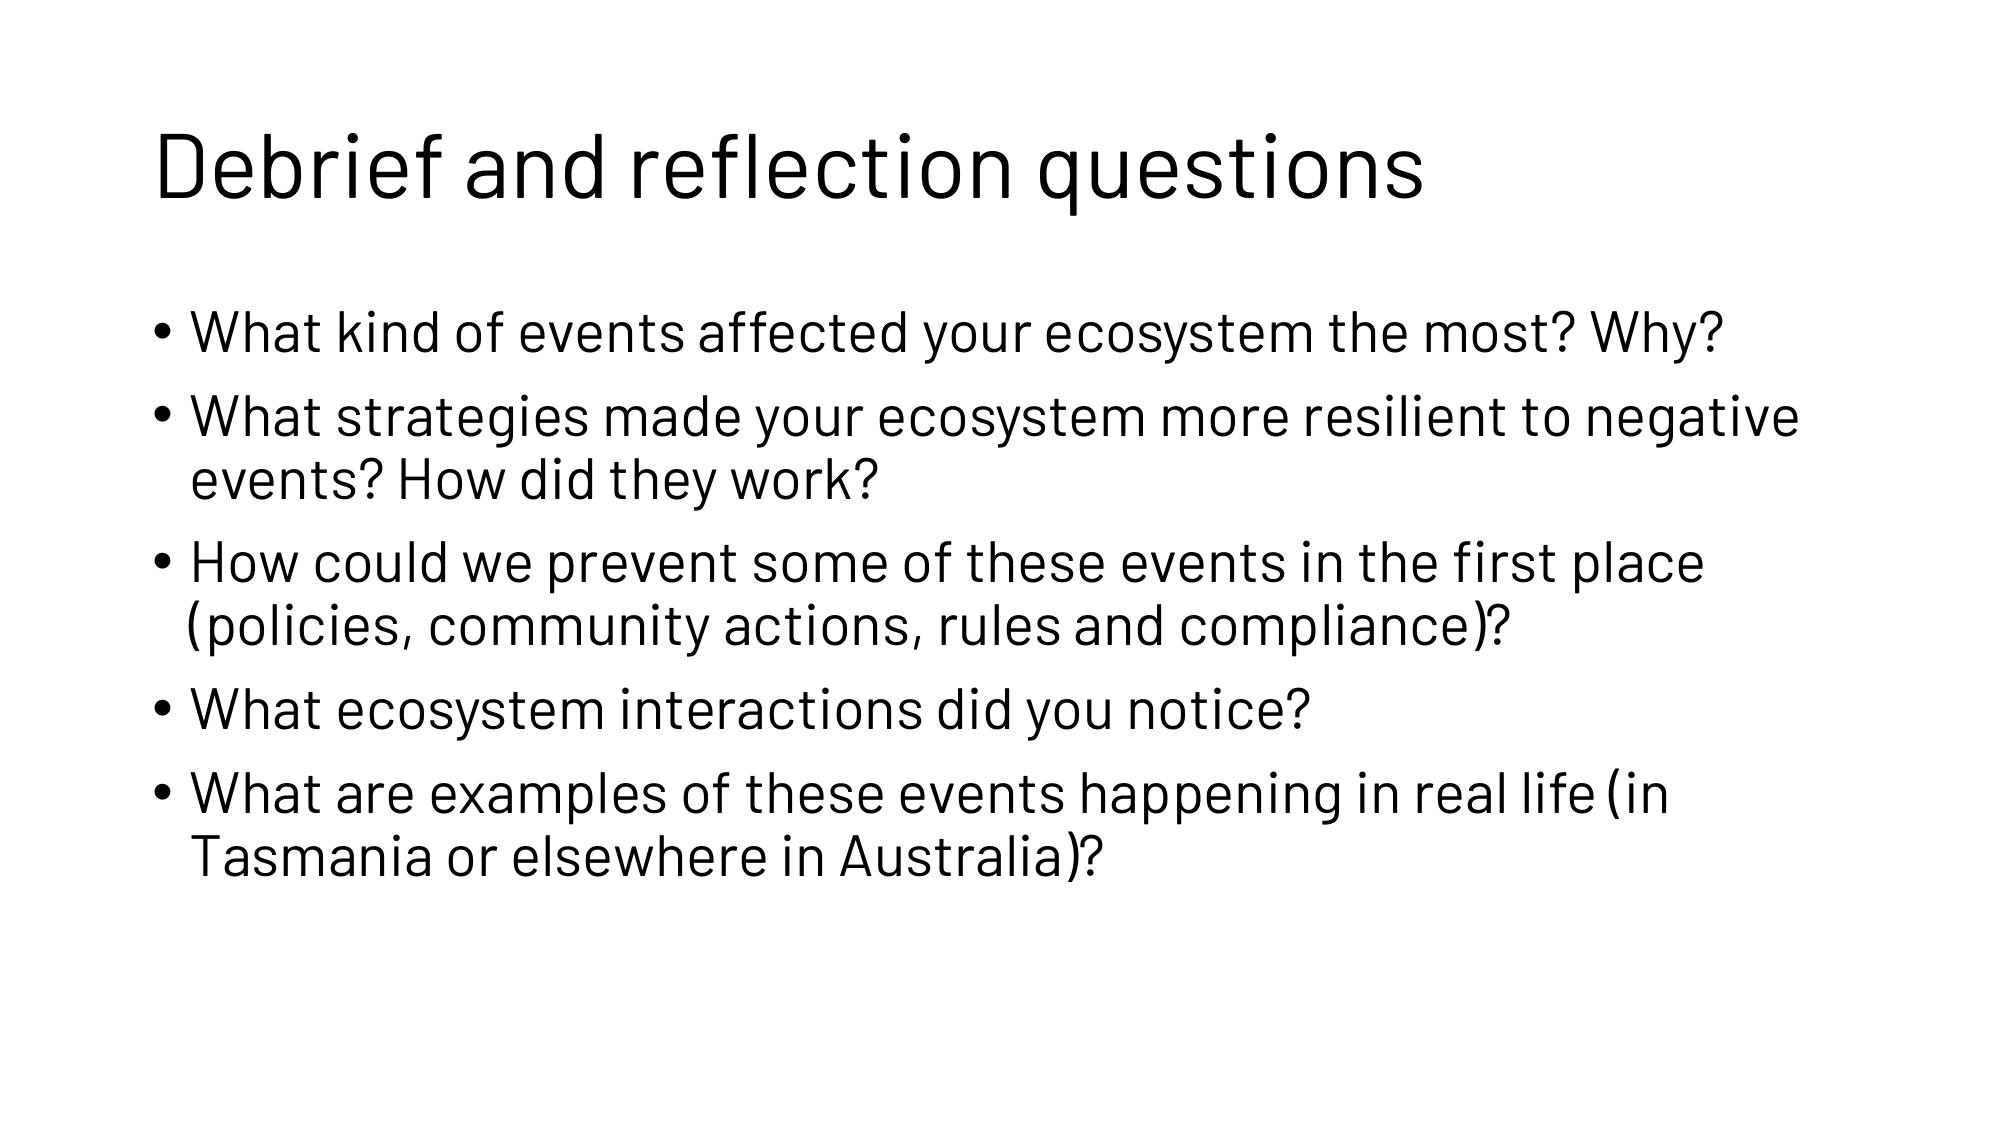

# Debrief and reflection questions
What kind of events affected your ecosystem the most? Why?
What strategies made your ecosystem more resilient to negative events? How did they work?
How could we prevent some of these events in the first place (policies, community actions, rules and compliance)?
What ecosystem interactions did you notice?
What are examples of these events happening in real life (in Tasmania or elsewhere in Australia)?